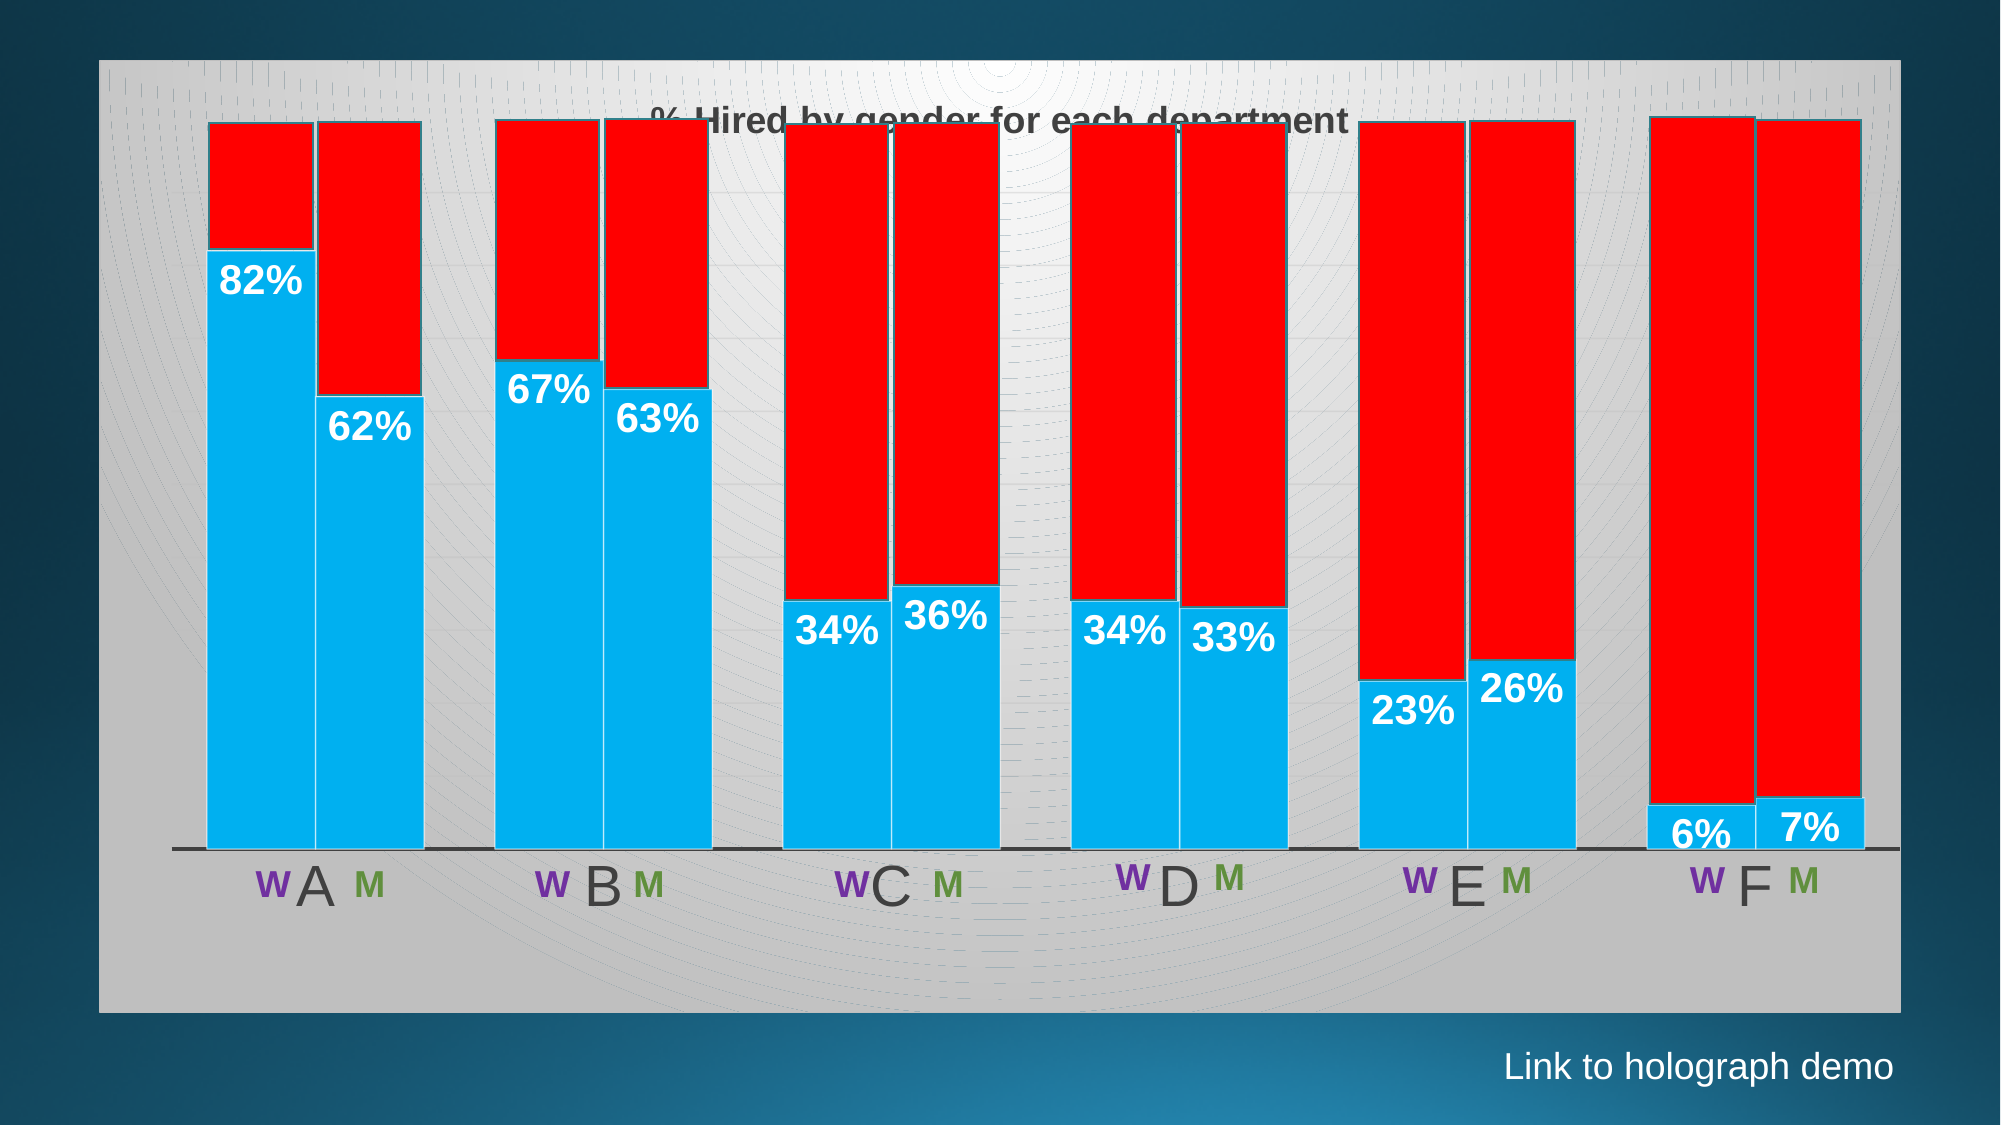

### Chart: % Hired by gender for each department

| Category | Hired | Hired |
|---|---|---|
| A | 0.82 | 0.62 |
| B | 0.67 | 0.63 |
| C | 0.34 | 0.36 |
| D | 0.34 | 0.33 |
| E | 0.23 | 0.26 |
| F | 0.06 | 0.07 |
#

W      M
W      M
W      M
W      M
W      M
W      M
Link to holograph demo